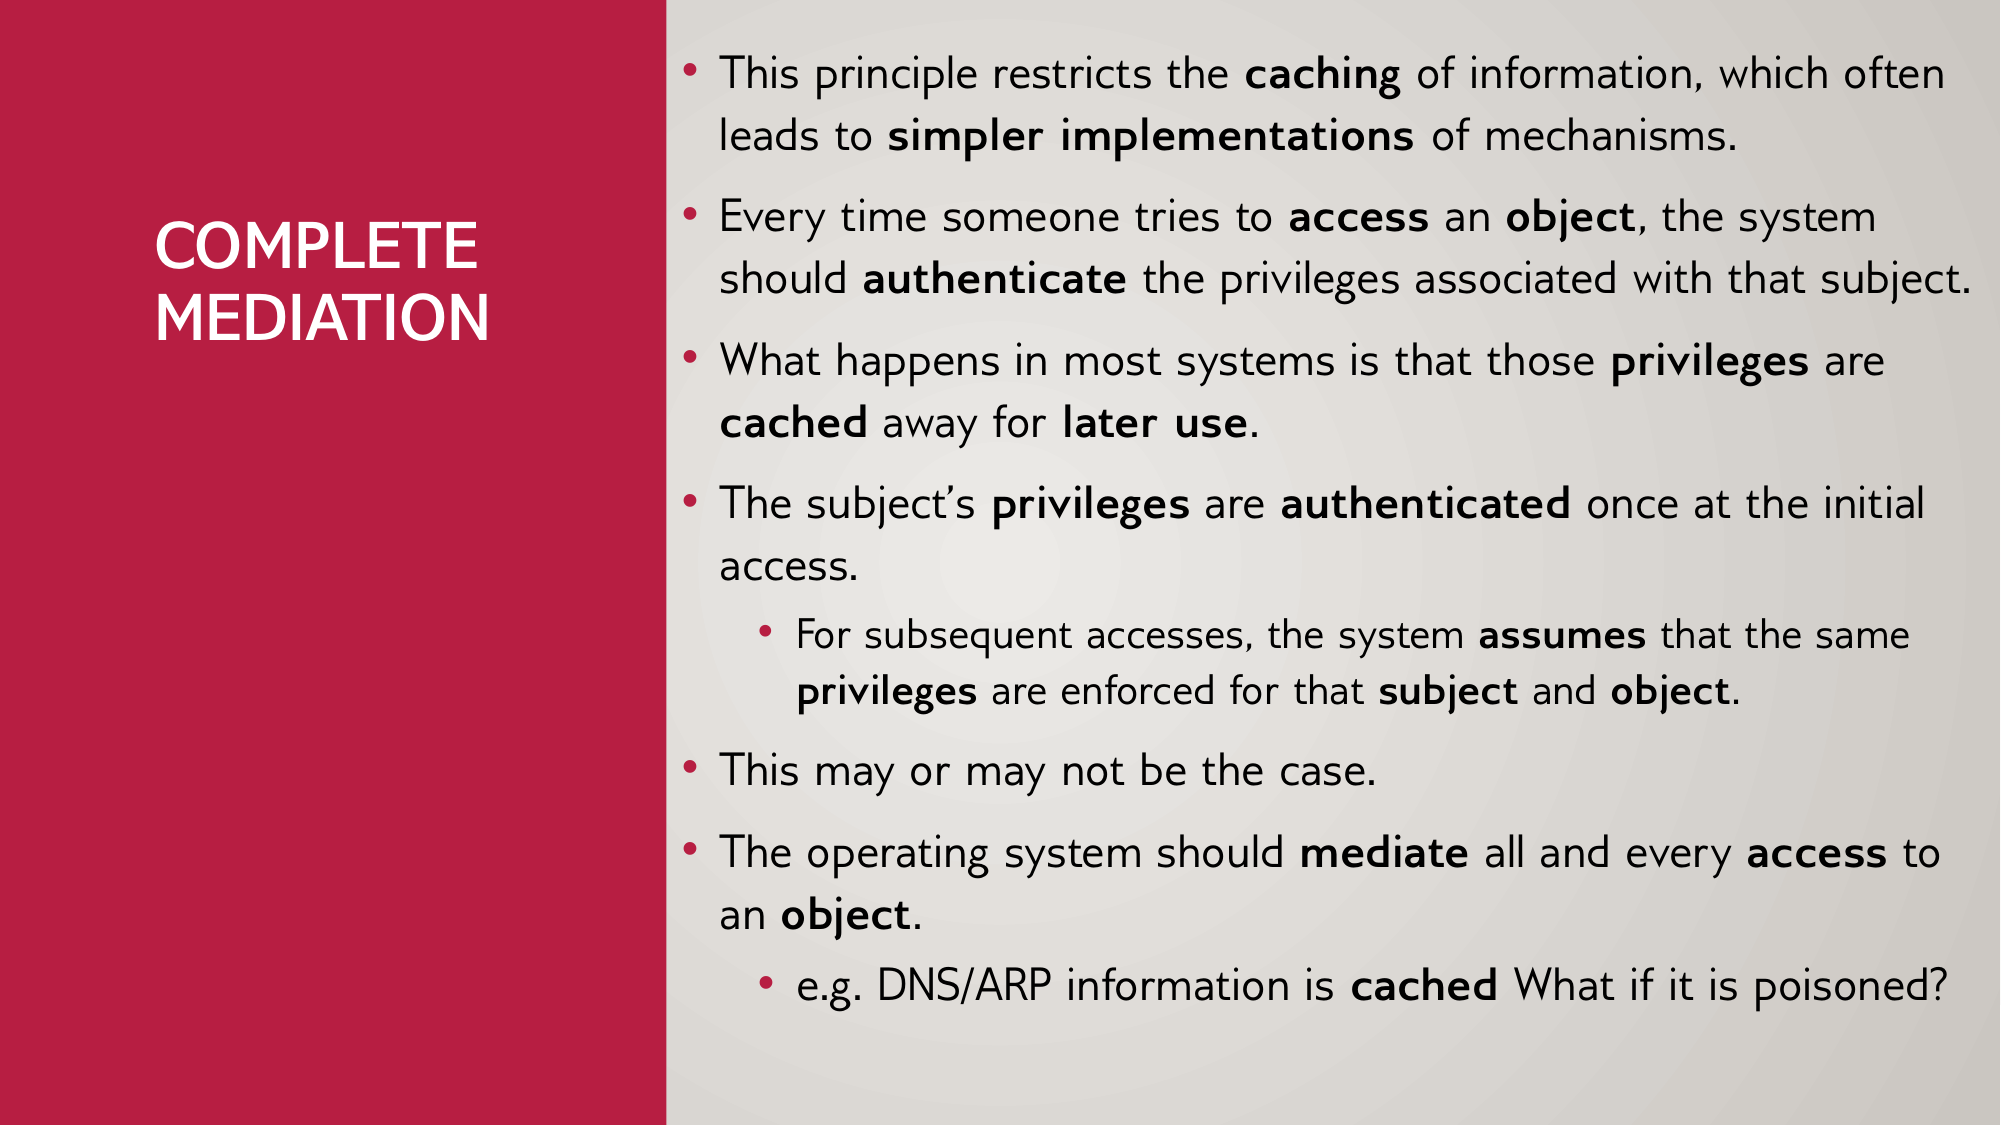

This principle restricts the caching of information, which often leads to simpler implementations of mechanisms.
Every time someone tries to access an object, the system should authenticate the privileges associated with that subject.
What happens in most systems is that those privileges are cached away for later use.
The subject’s privileges are authenticated once at the initial access.
For subsequent accesses, the system assumes that the same privileges are enforced for that subject and object.
This may or may not be the case.
The operating system should mediate all and every access to an object.
e.g. DNS/ARP information is cached What if it is poisoned?
# Complete mediation